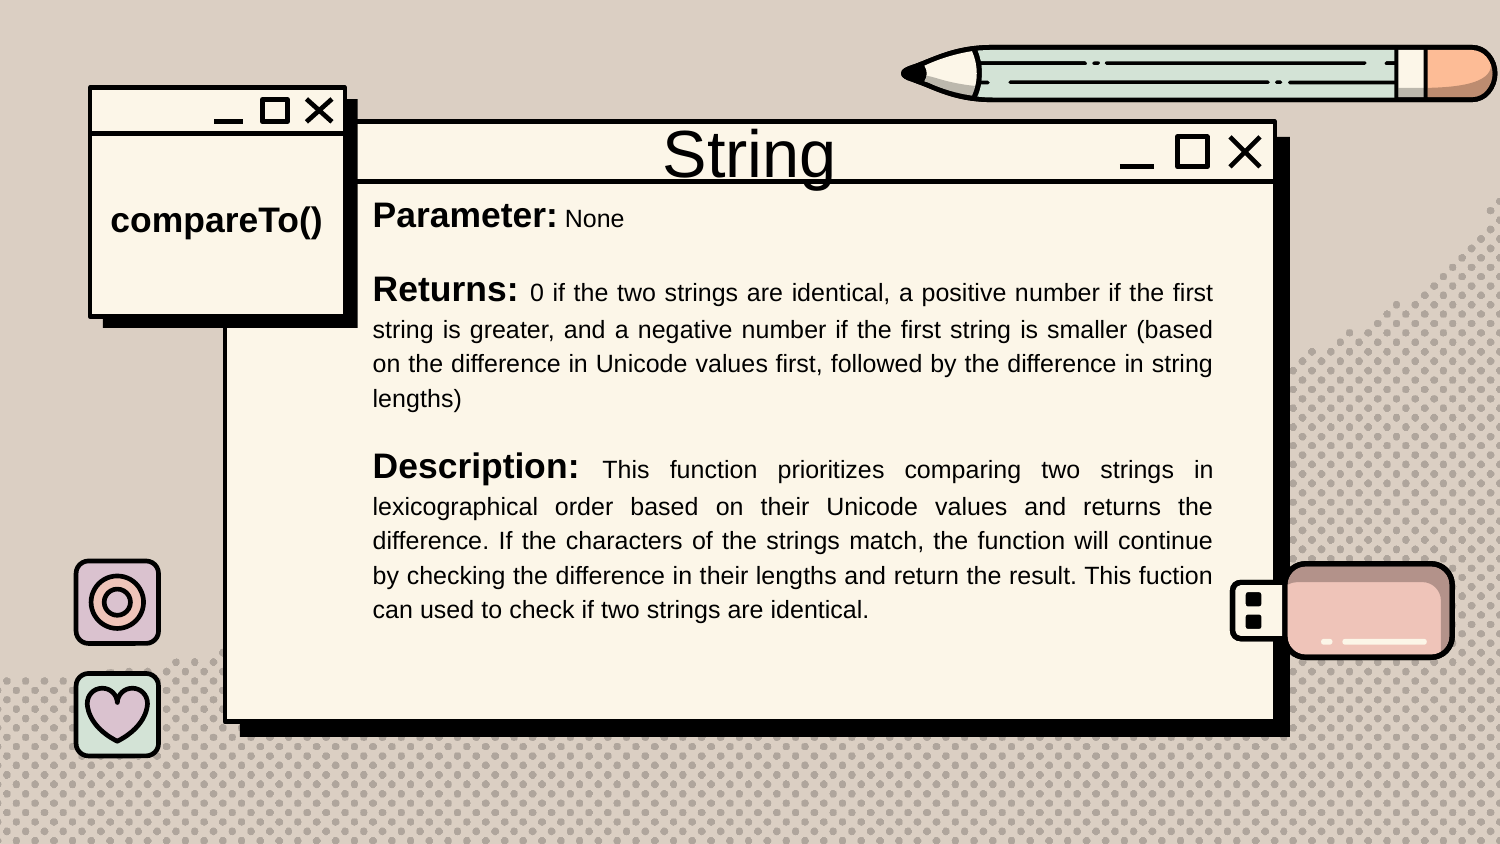

# String
compareTo()
Parameter: None
Returns: 0 if the two strings are identical, a positive number if the first string is greater, and a negative number if the first string is smaller (based on the difference in Unicode values first, followed by the difference in string lengths)
Description: This function prioritizes comparing two strings in lexicographical order based on their Unicode values and returns the difference. If the characters of the strings match, the function will continue by checking the difference in their lengths and return the result. This fuction can used to check if two strings are identical.